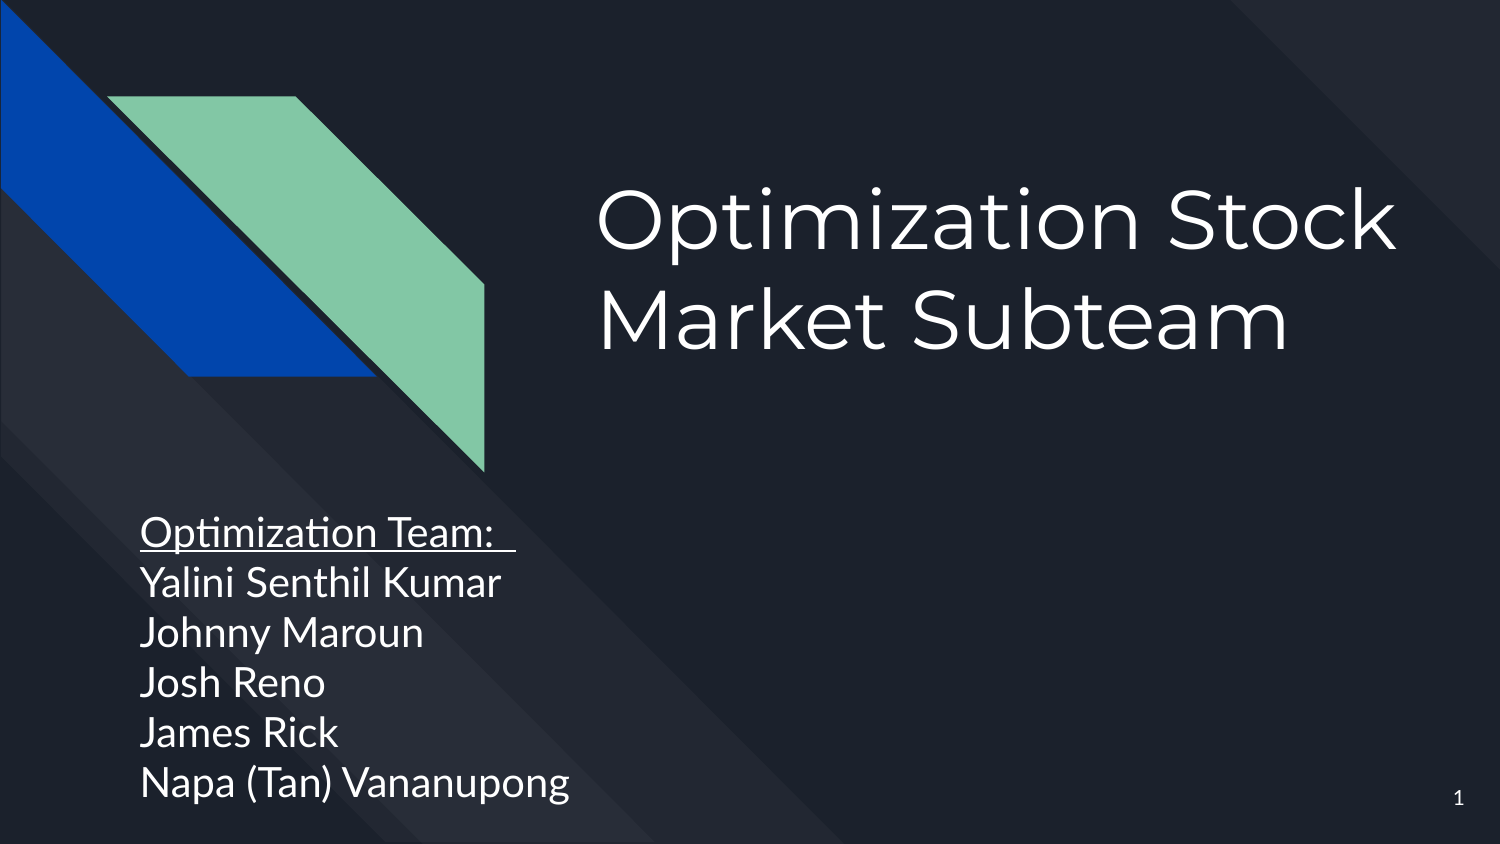

# Optimization Stock Market Subteam
Optimization Team:
Yalini Senthil Kumar
Johnny Maroun
Josh Reno
James Rick
Napa (Tan) Vananupong

1